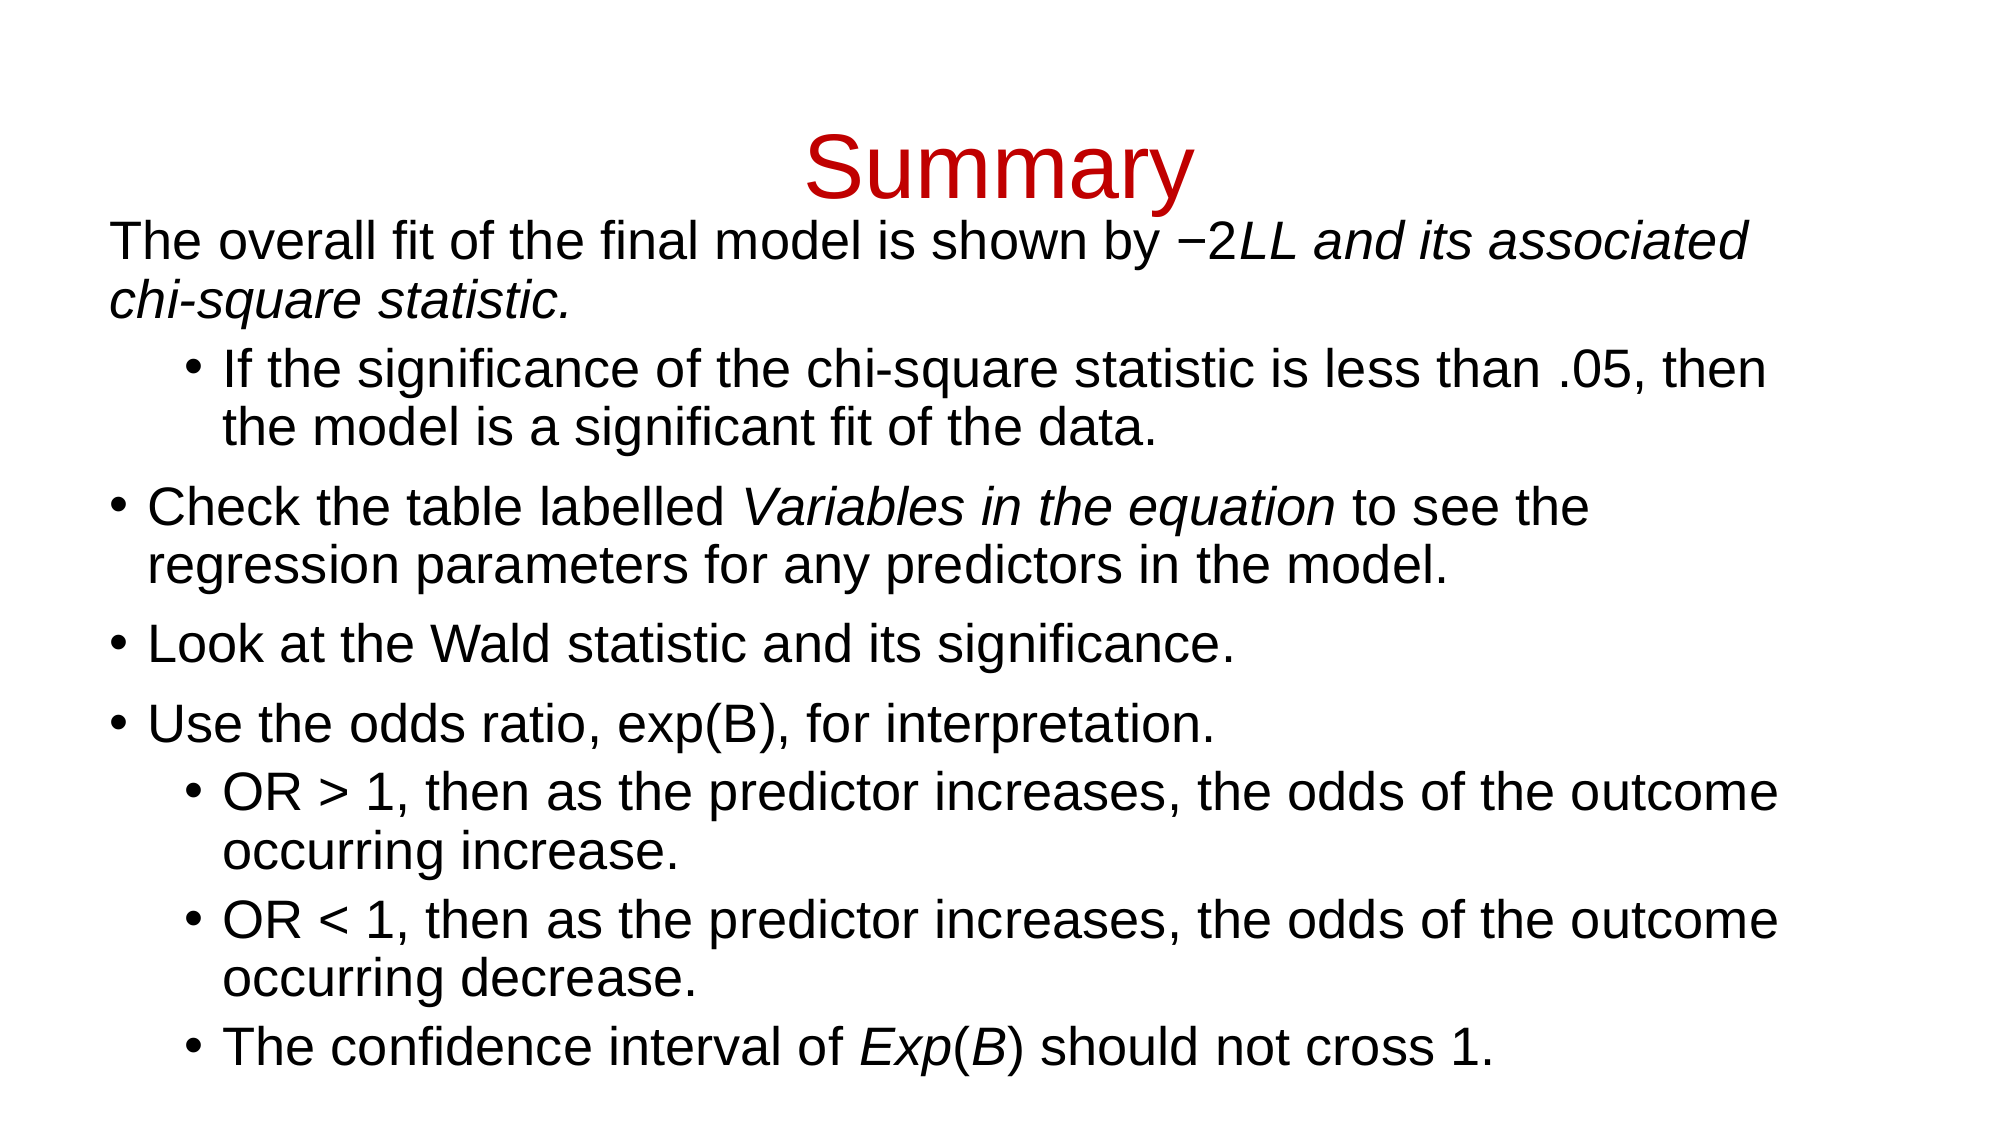

# Summary
The overall fit of the final model is shown by −2LL and its associated chi-square statistic.
If the significance of the chi-square statistic is less than .05, then the model is a significant fit of the data.
Check the table labelled Variables in the equation to see the regression parameters for any predictors in the model.
Look at the Wald statistic and its significance.
Use the odds ratio, exp(B), for interpretation.
OR > 1, then as the predictor increases, the odds of the outcome occurring increase.
OR < 1, then as the predictor increases, the odds of the outcome occurring decrease.
The confidence interval of Exp(B) should not cross 1.